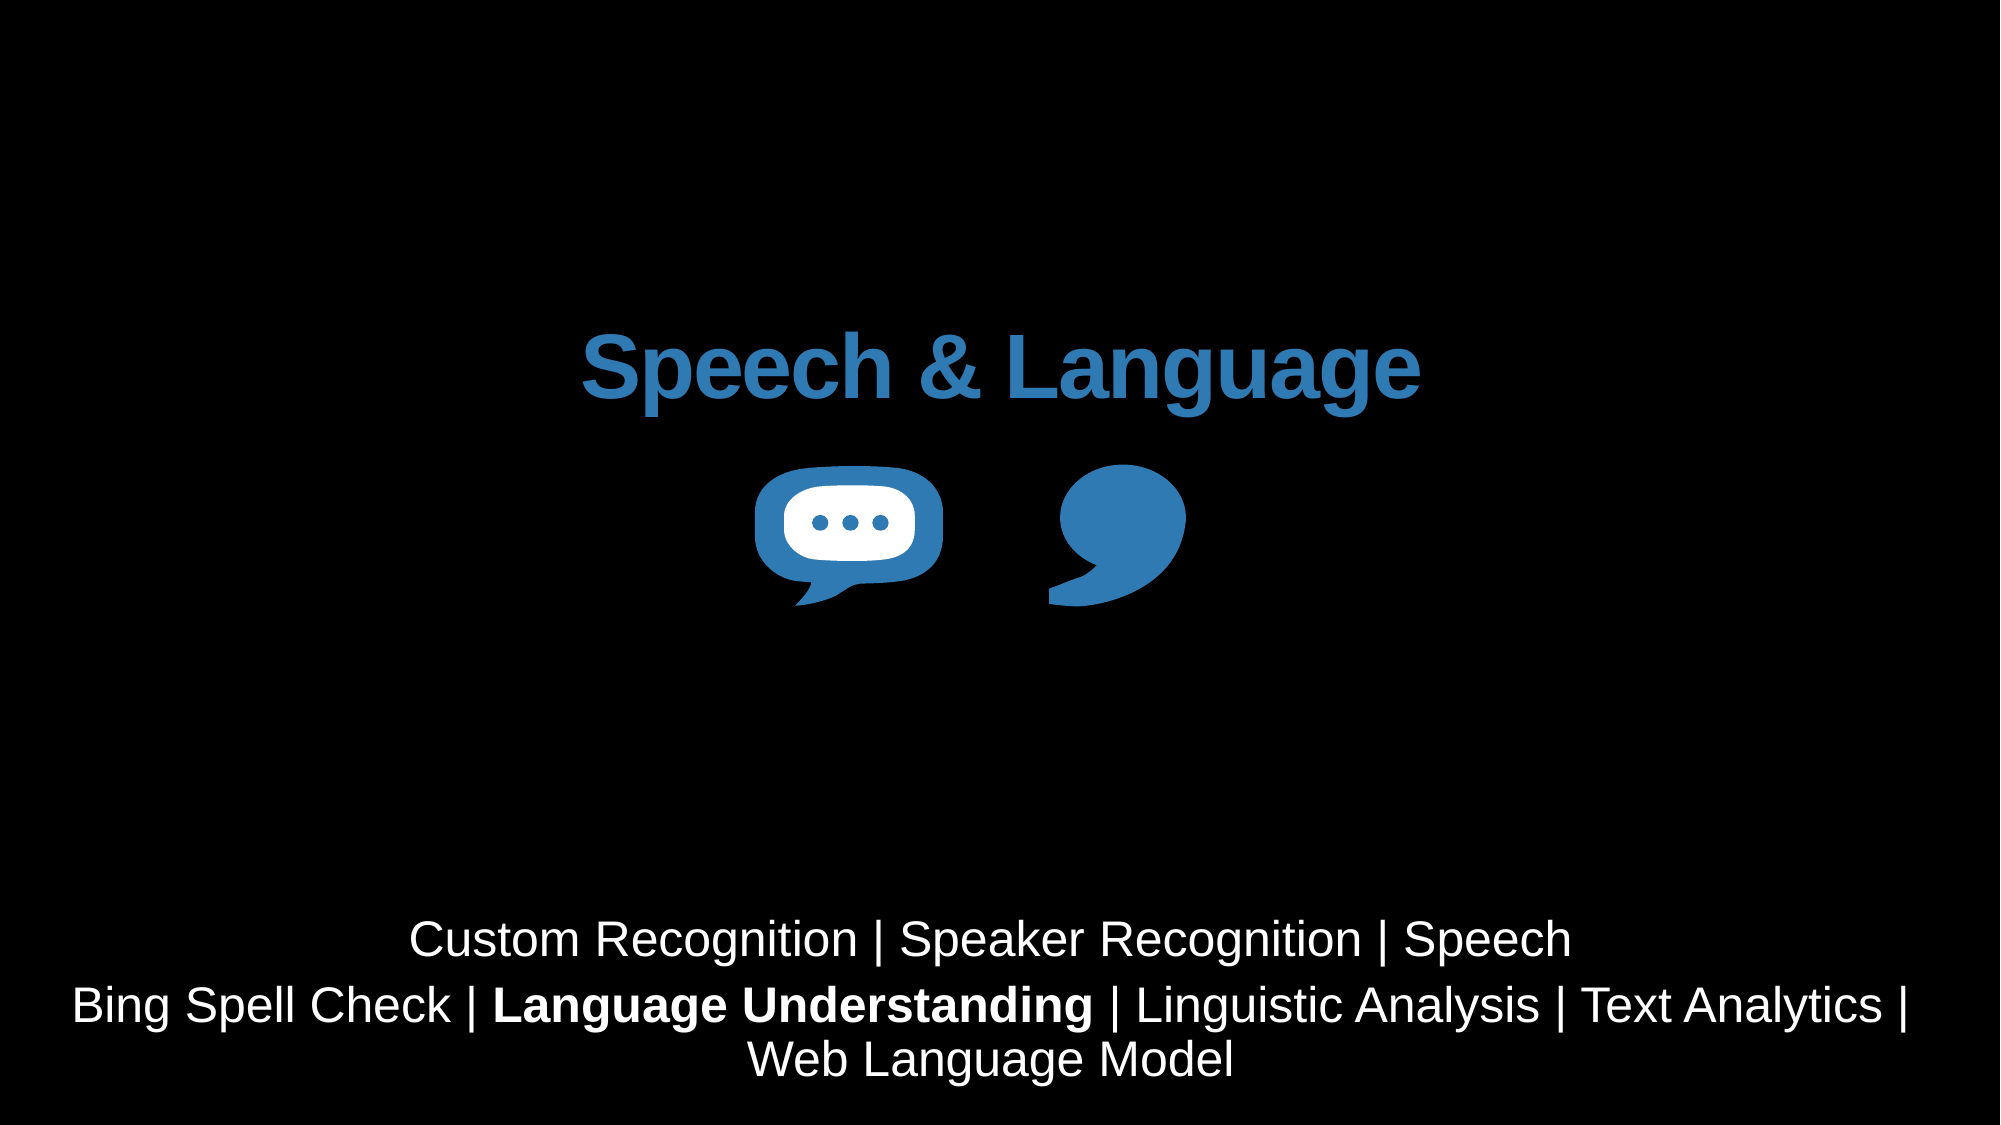

Speech & Language

Custom Recognition | Speaker Recognition | Speech
Bing Spell Check | Language Understanding | Linguistic Analysis | Text Analytics | Web Language Model